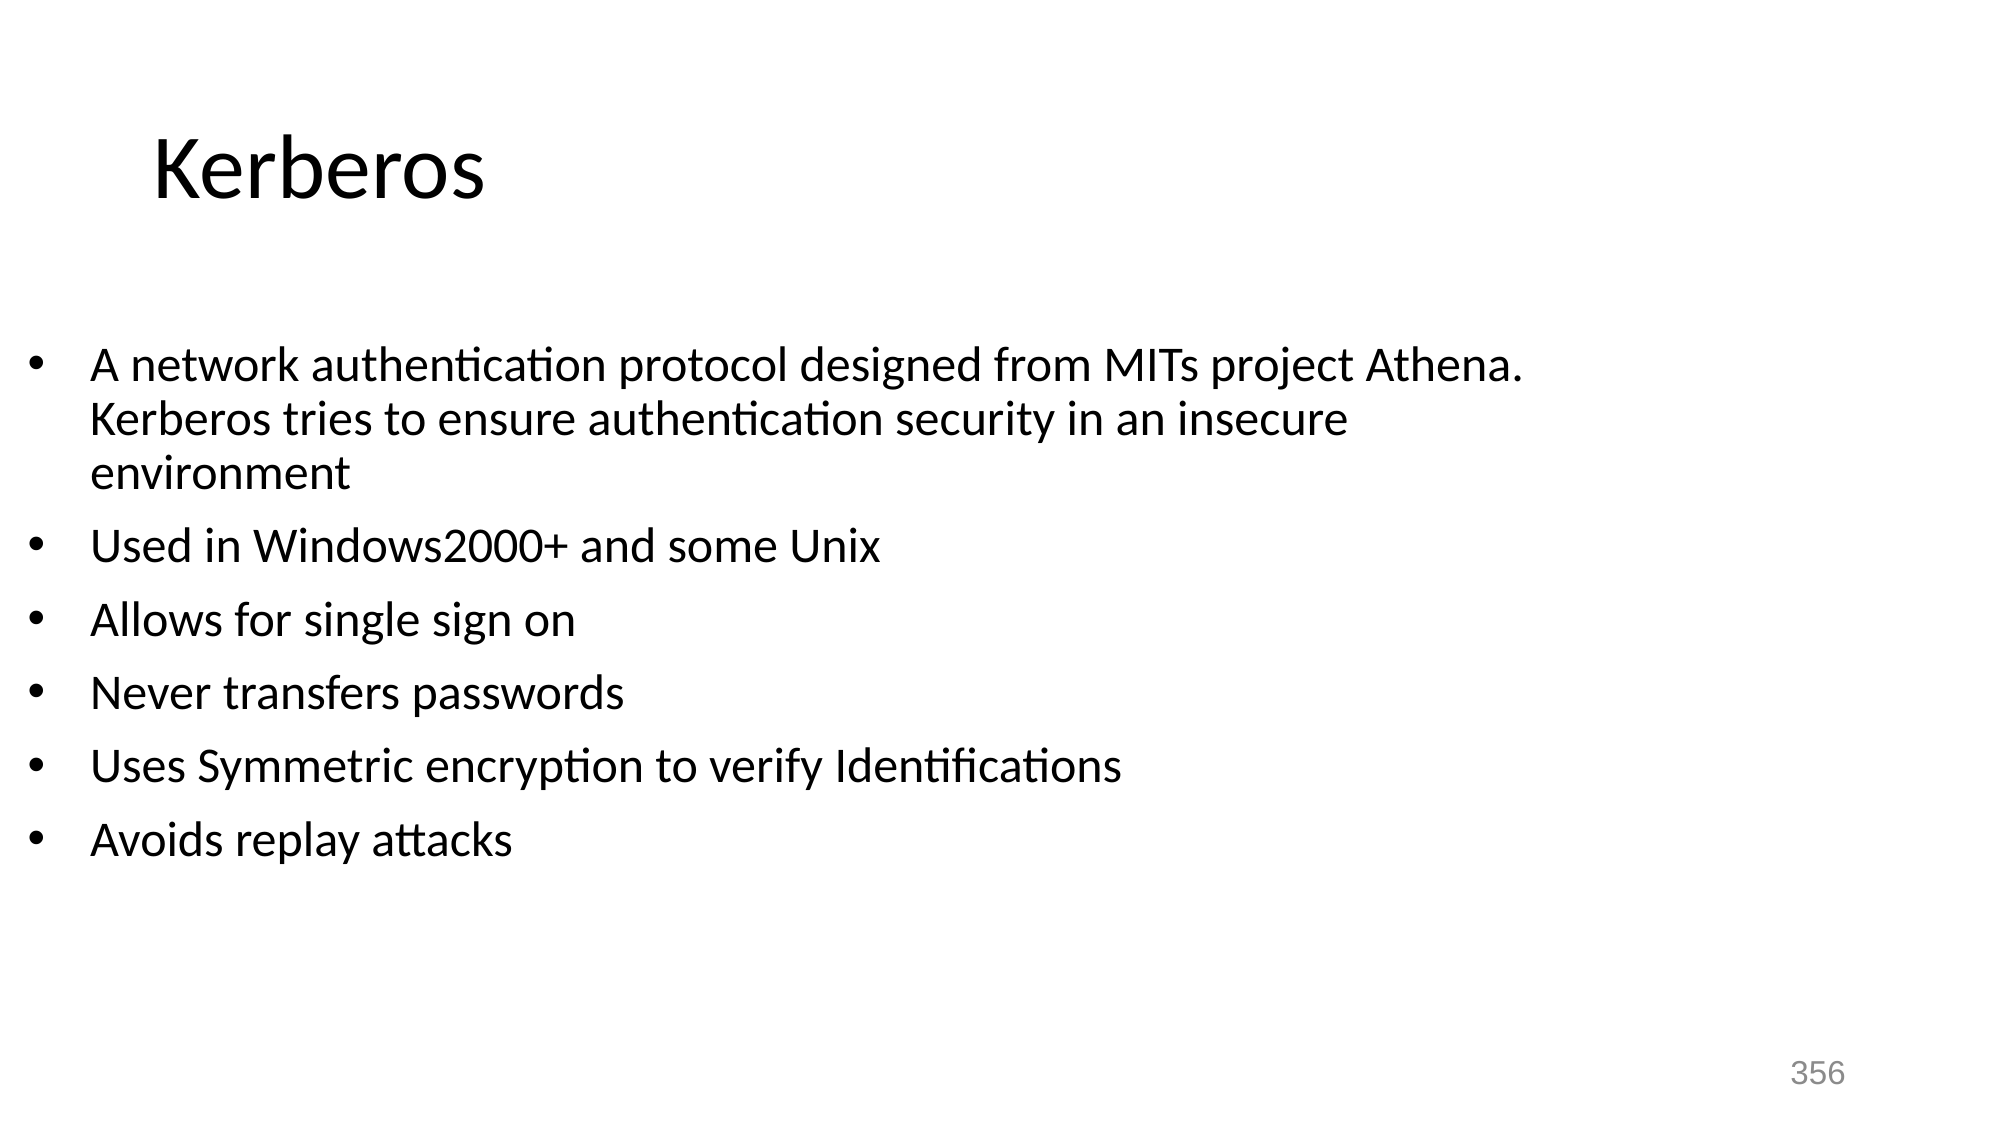

# Kerberos
A network authentication protocol designed from MITs project Athena. Kerberos tries to ensure authentication security in an insecure environment
Used in Windows2000+ and some Unix
Allows for single sign on
Never transfers passwords
Uses Symmetric encryption to verify Identifications
Avoids replay attacks

356